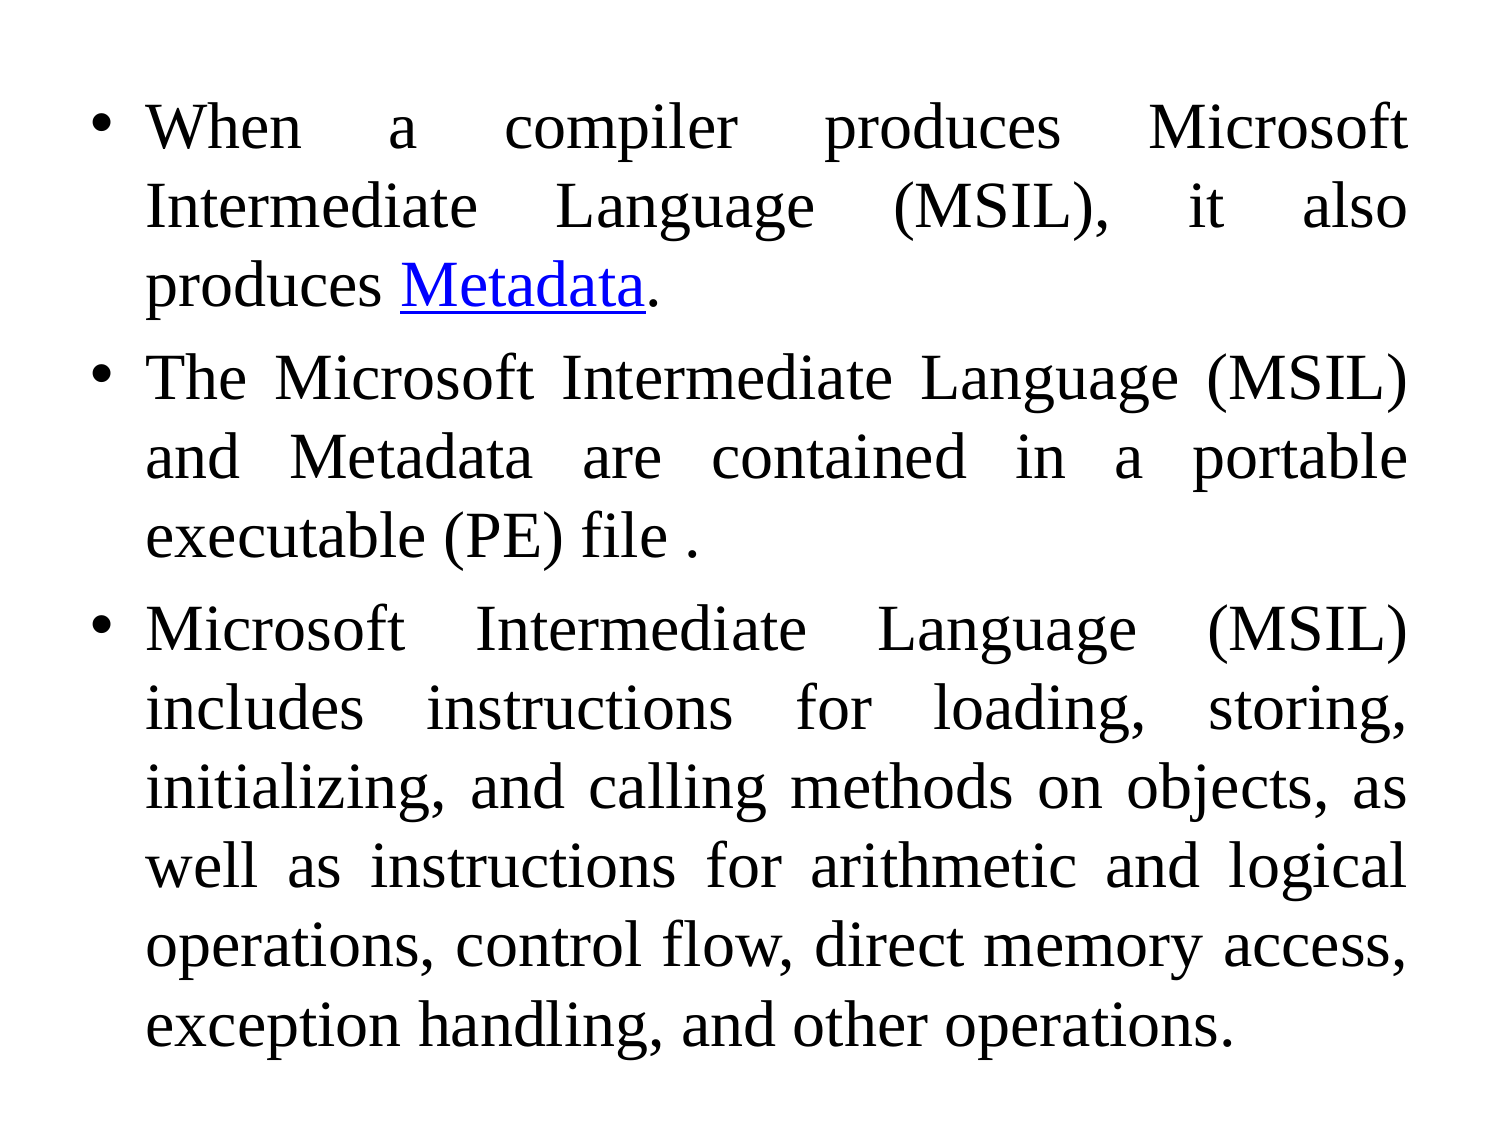

When a compiler produces Microsoft Intermediate Language (MSIL), it also produces Metadata.
The Microsoft Intermediate Language (MSIL) and Metadata are contained in a portable executable (PE) file .
Microsoft Intermediate Language (MSIL) includes instructions for loading, storing, initializing, and calling methods on objects, as well as instructions for arithmetic and logical operations, control flow, direct memory access, exception handling, and other operations.